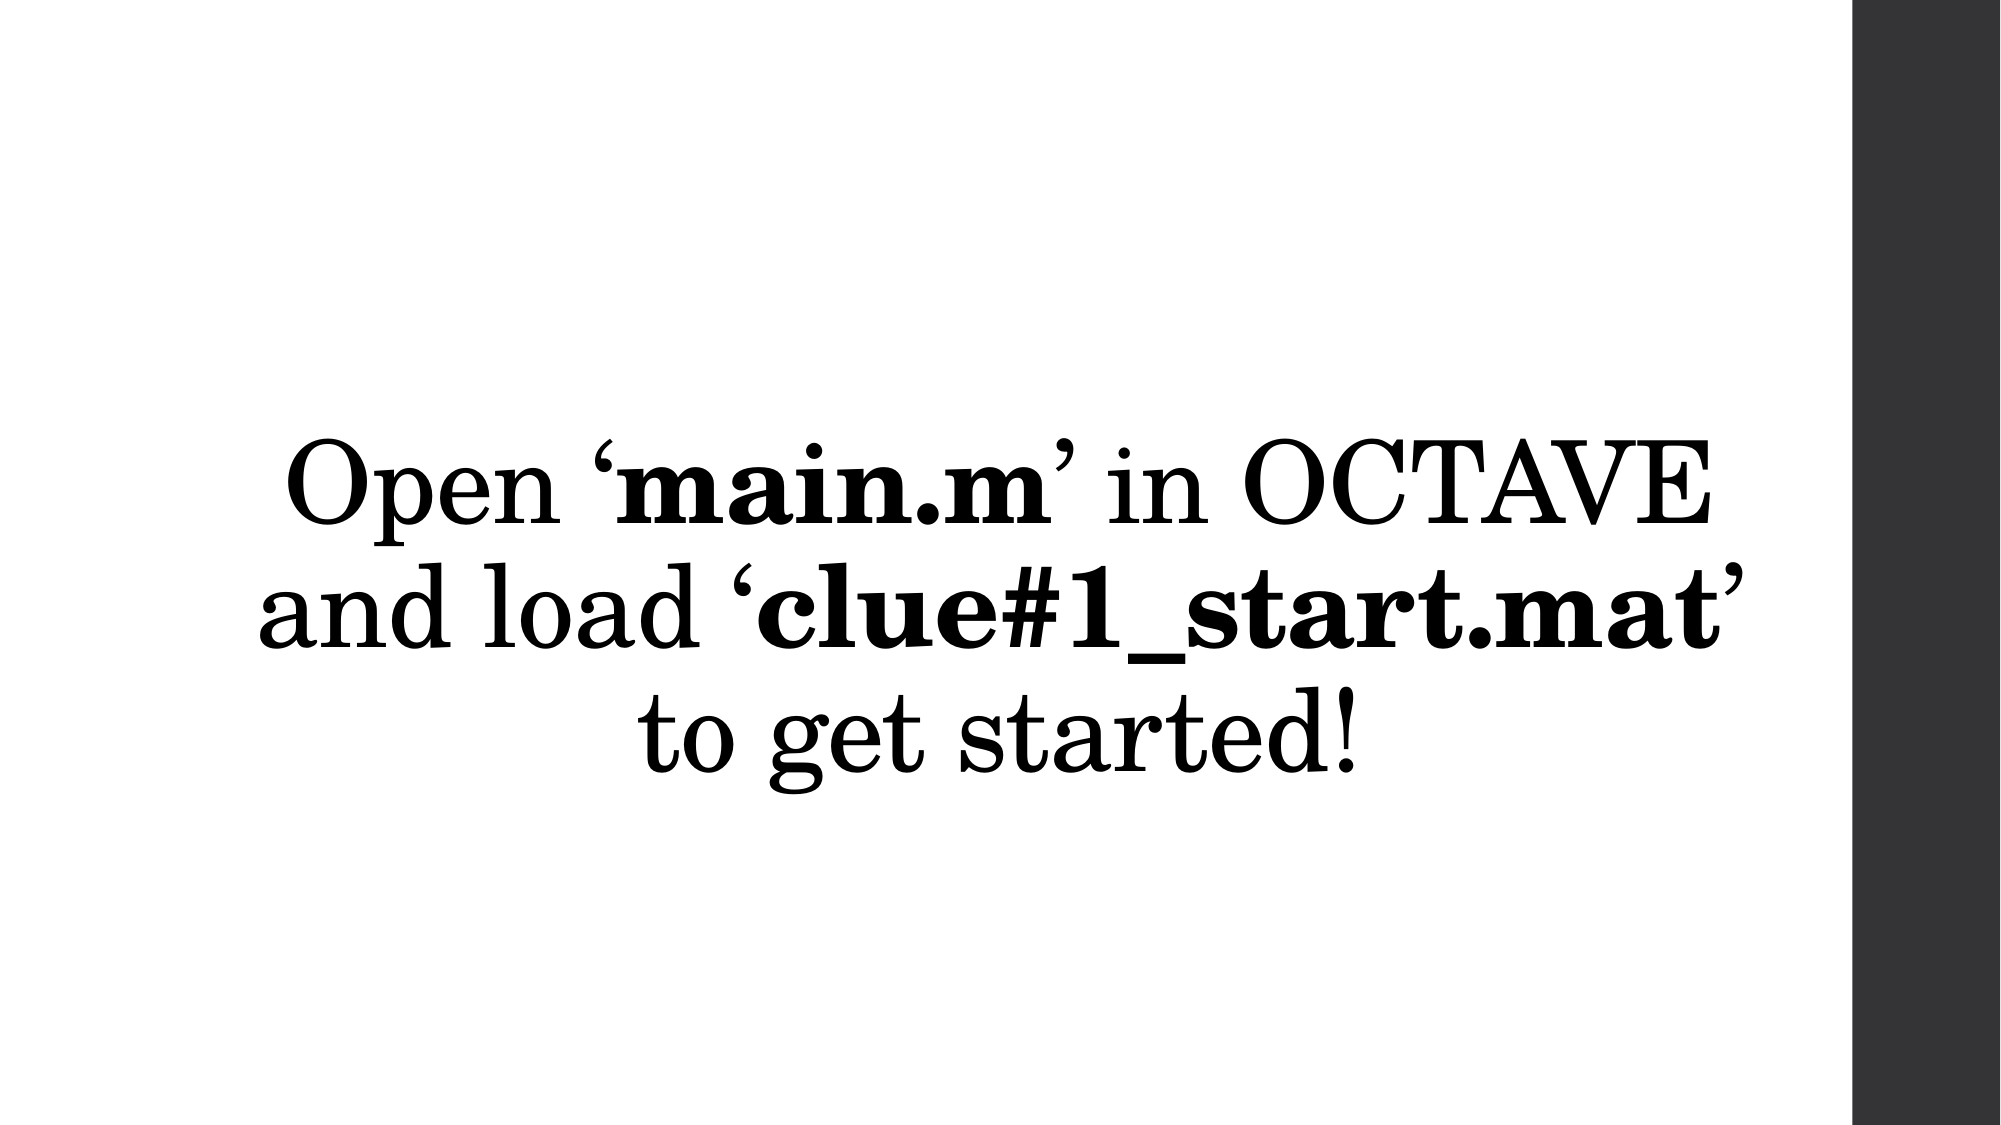

# Open ‘main.m’ in OCTAVE and load ‘clue#1_start.mat’ to get started!